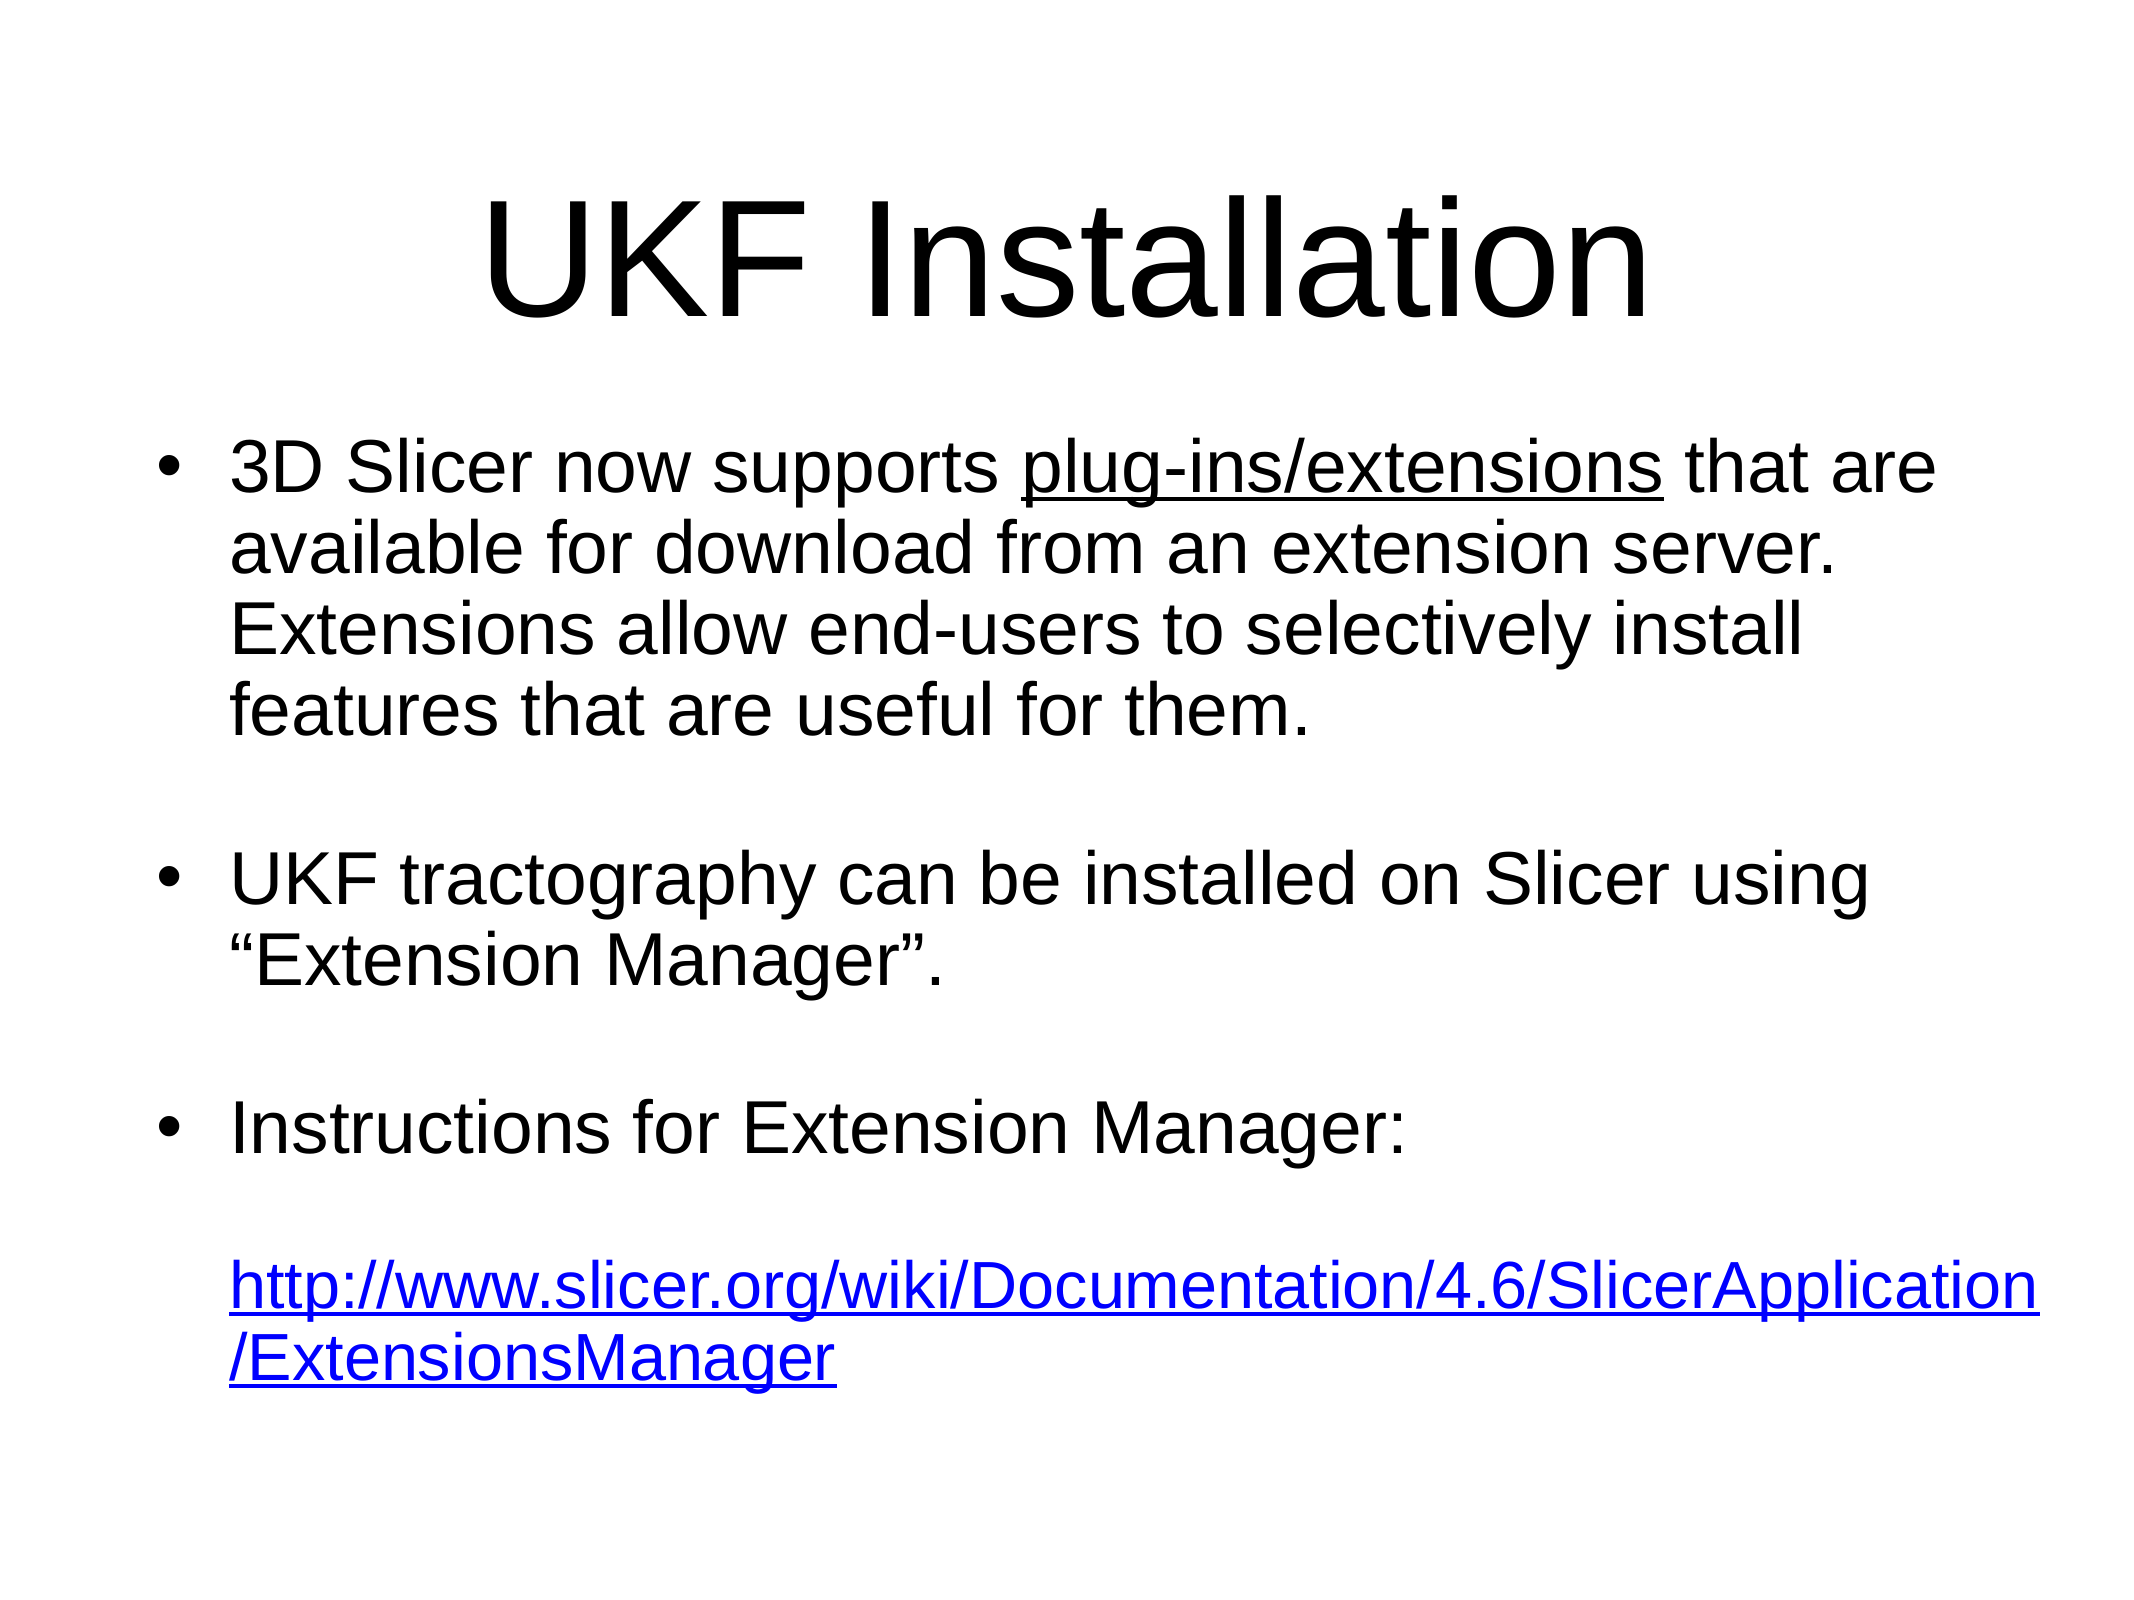

# UKF Installation
3D Slicer now supports plug-ins/extensions that are available for download from an extension server. Extensions allow end-users to selectively install features that are useful for them.
UKF tractography can be installed on Slicer using “Extension Manager”.
Instructions for Extension Manager:
http://www.slicer.org/wiki/Documentation/4.6/SlicerApplication/ExtensionsManager